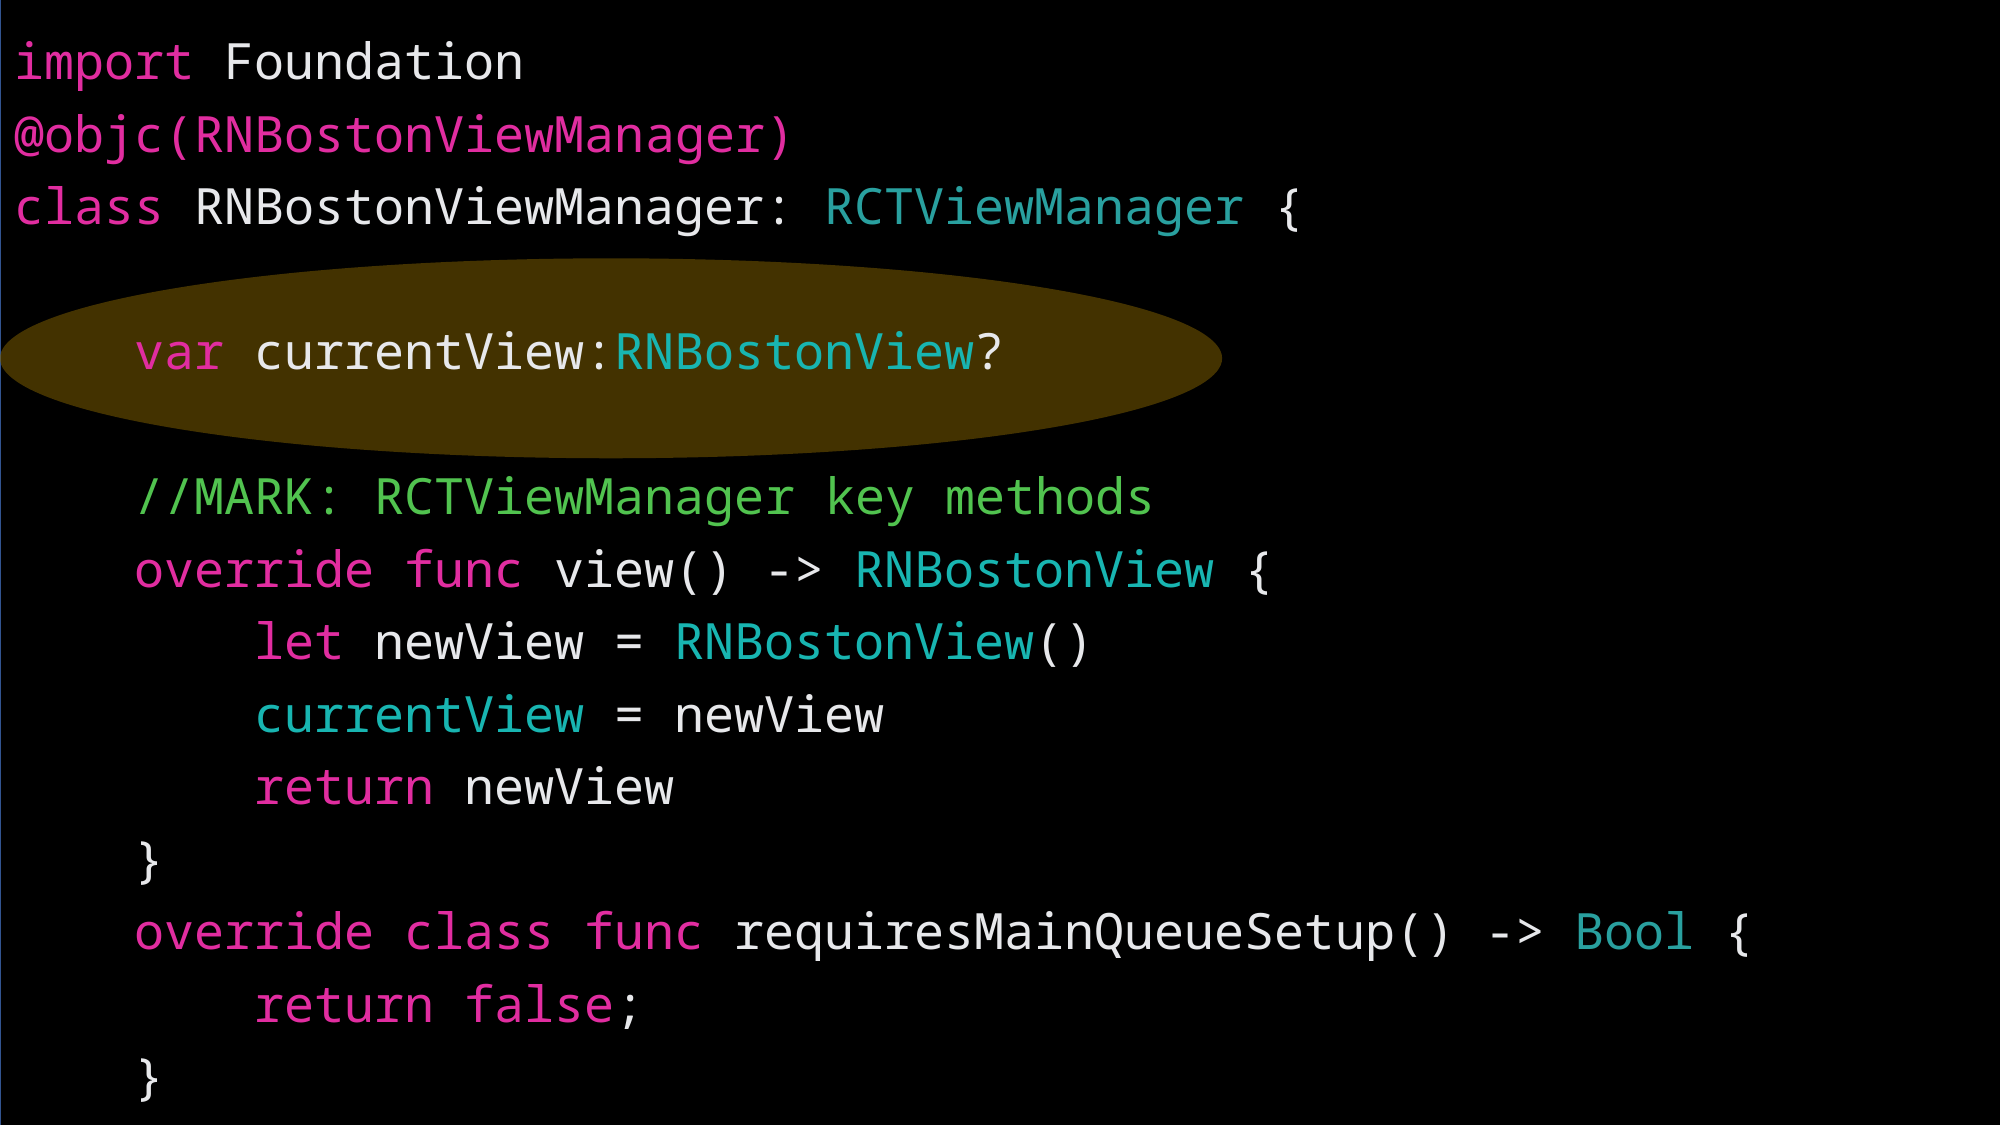

import Foundation
@objc(RNBostonViewManager)
class RNBostonViewManager: RCTViewManager {

    var currentView:RNBostonView?

    //MARK: RCTViewManager key methods
    override func view() -> RNBostonView {
        let newView = RNBostonView()
        currentView = newView
        return newView
    }
    override class func requiresMainQueueSetup() -> Bool {
        return false;
    }
}